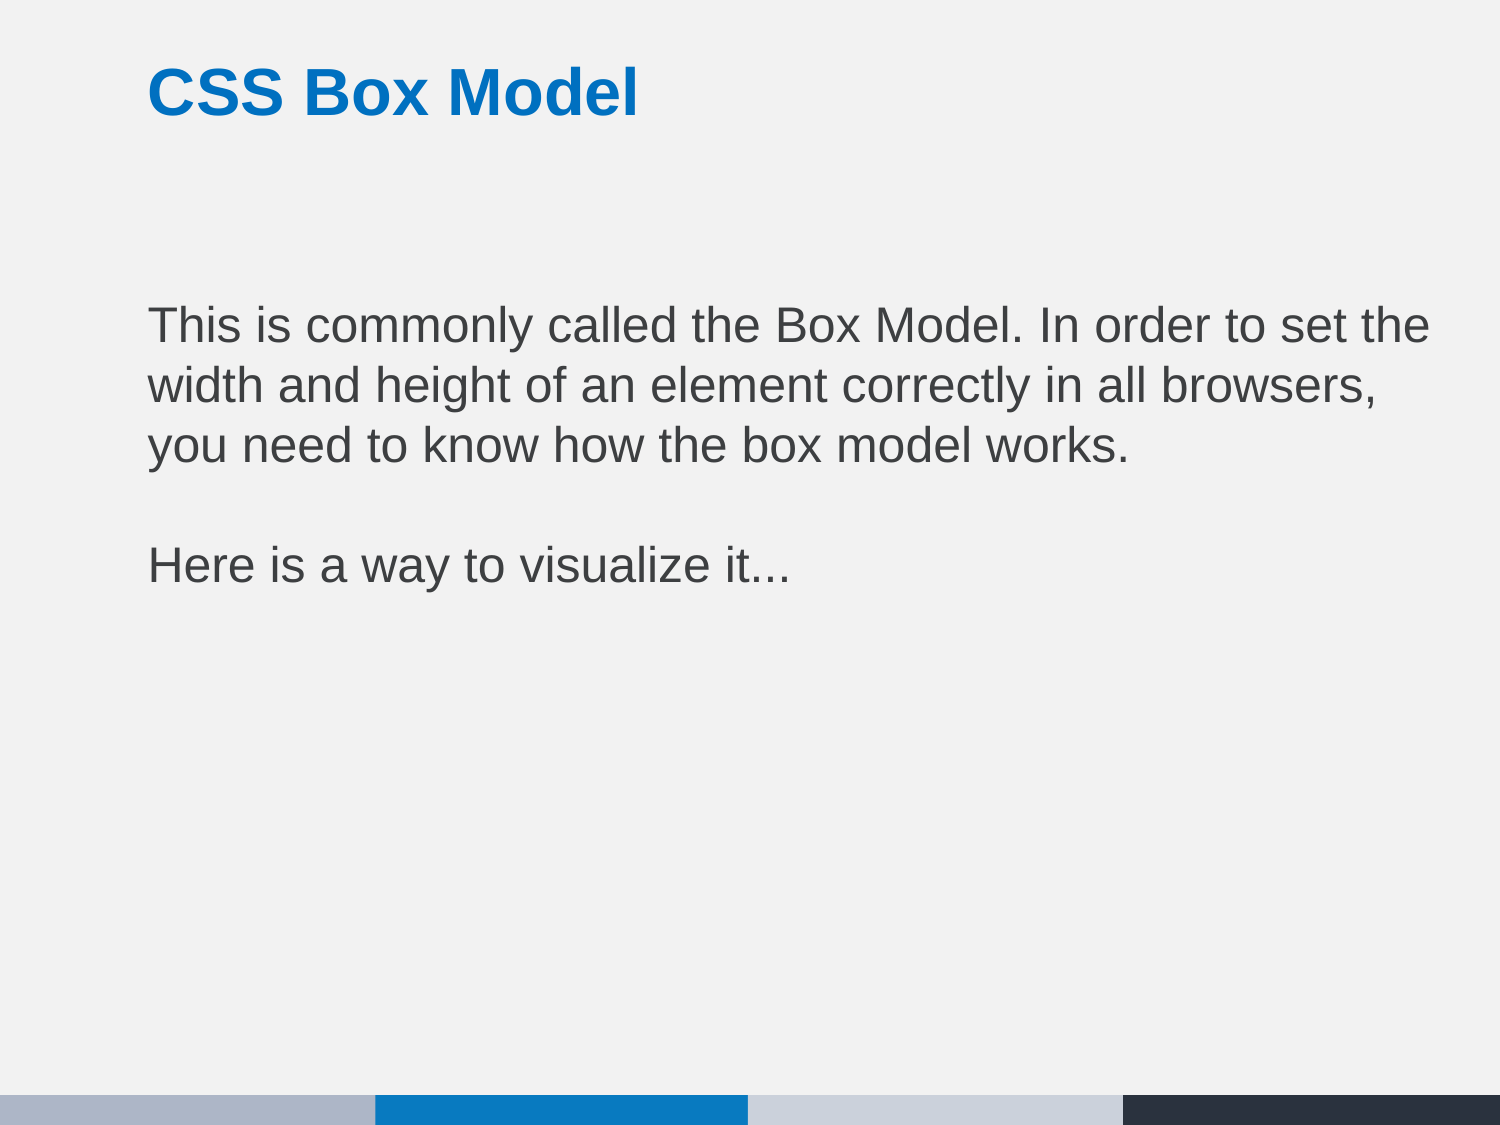

CSS Box Model

This is commonly called the Box Model. In order to set the width and height of an element correctly in all browsers, you need to know how the box model works.

Here is a way to visualize it...